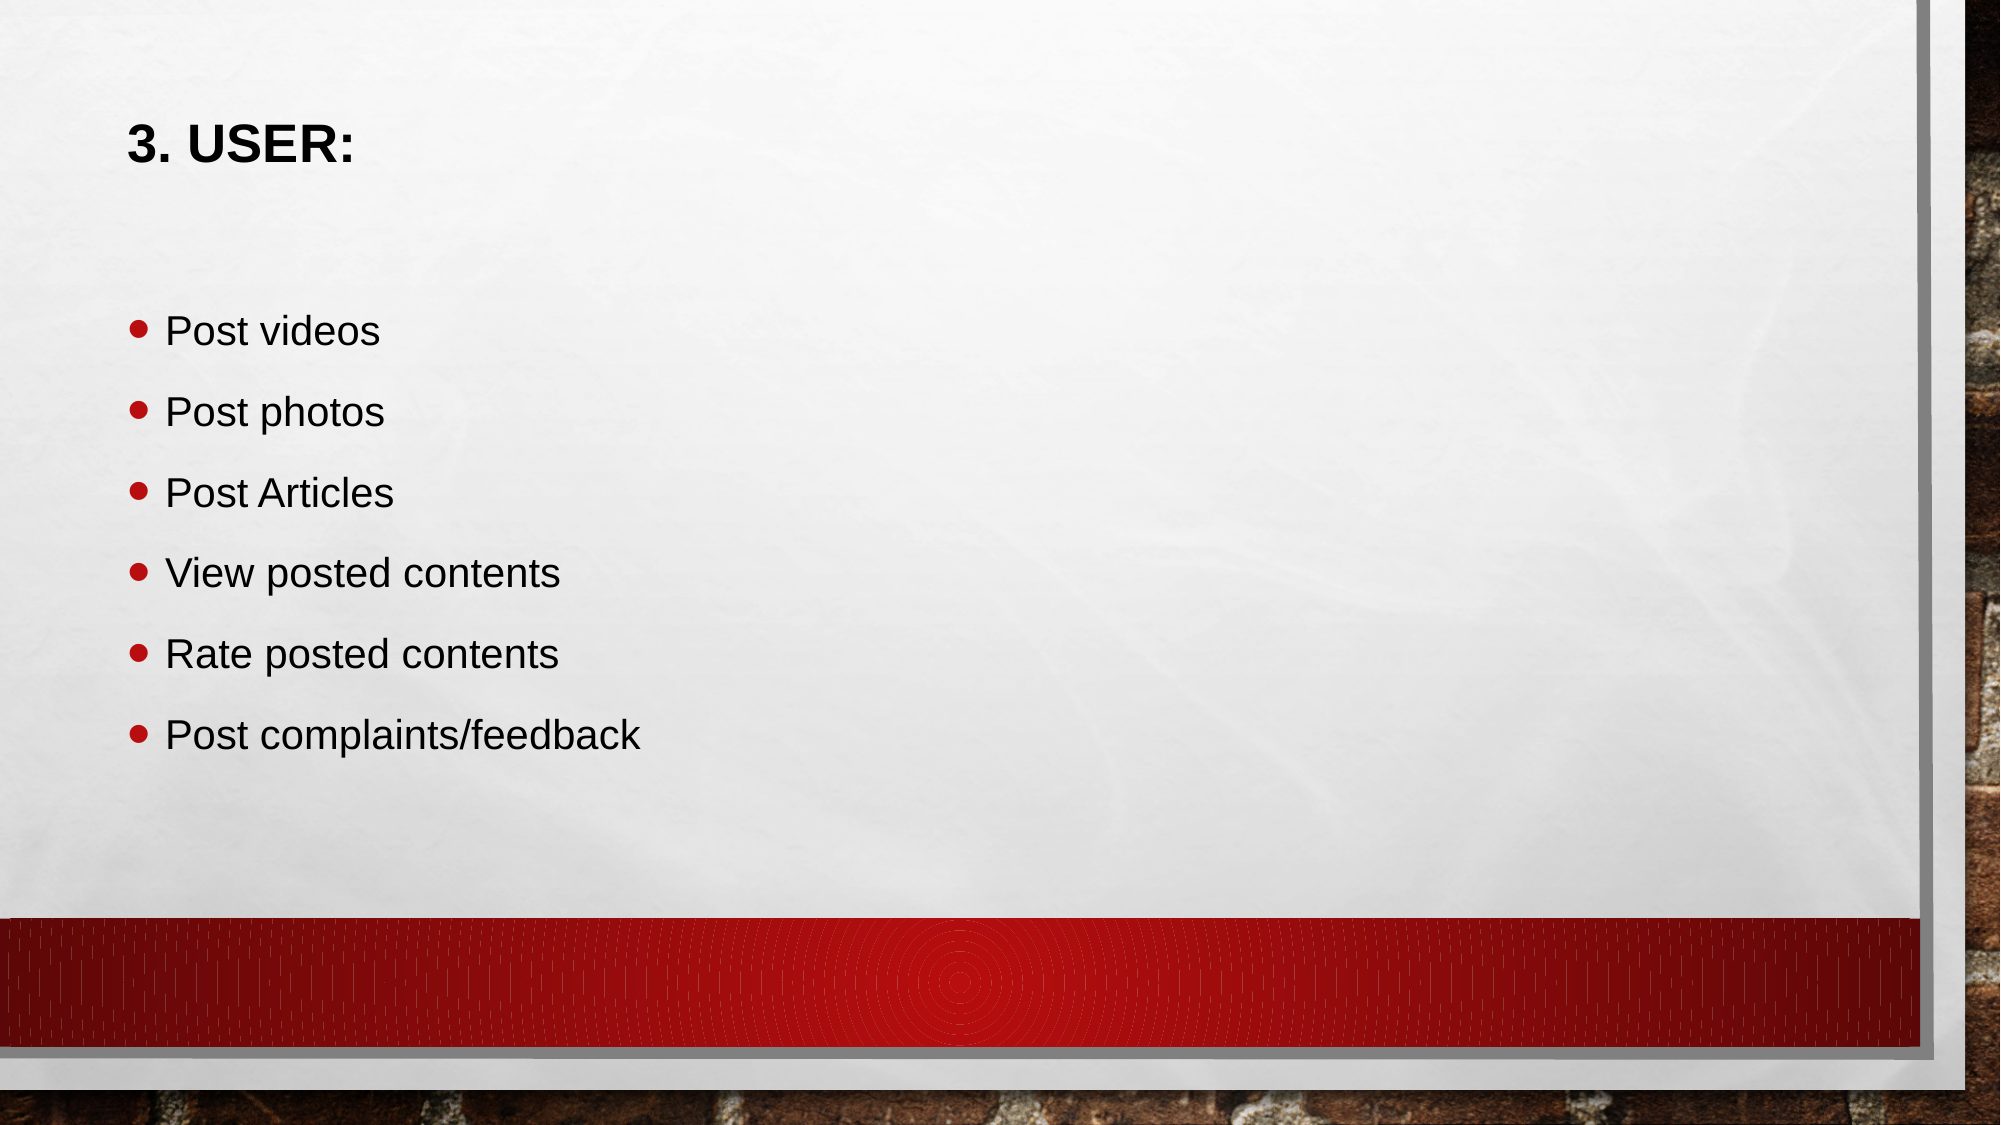

3. USER:

Post videos
Post photos
Post Articles
View posted contents
Rate posted contents
Post complaints/feedback